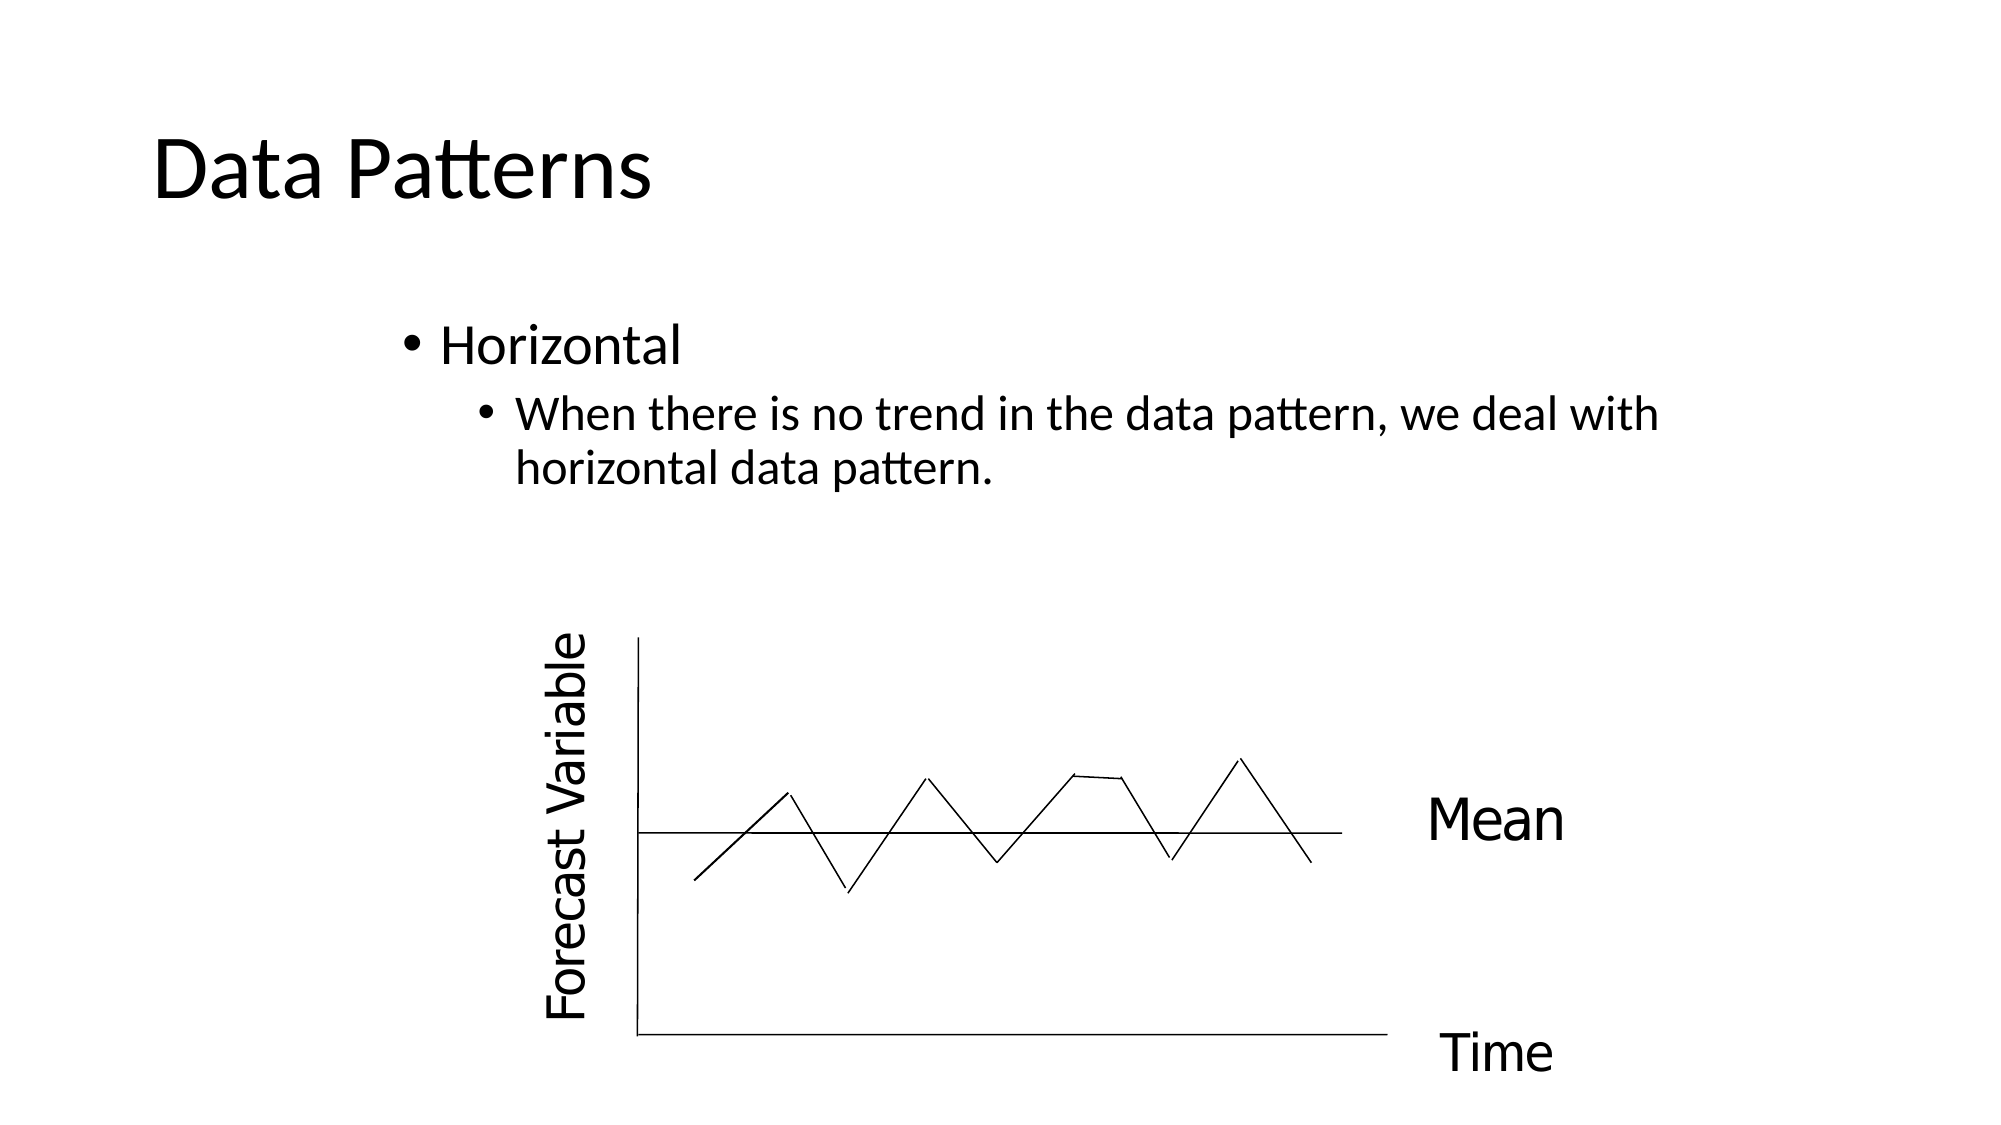

# Data Patterns
Horizontal
When there is no trend in the data pattern, we deal with horizontal data pattern.

Forecast Variable
Mean
Time